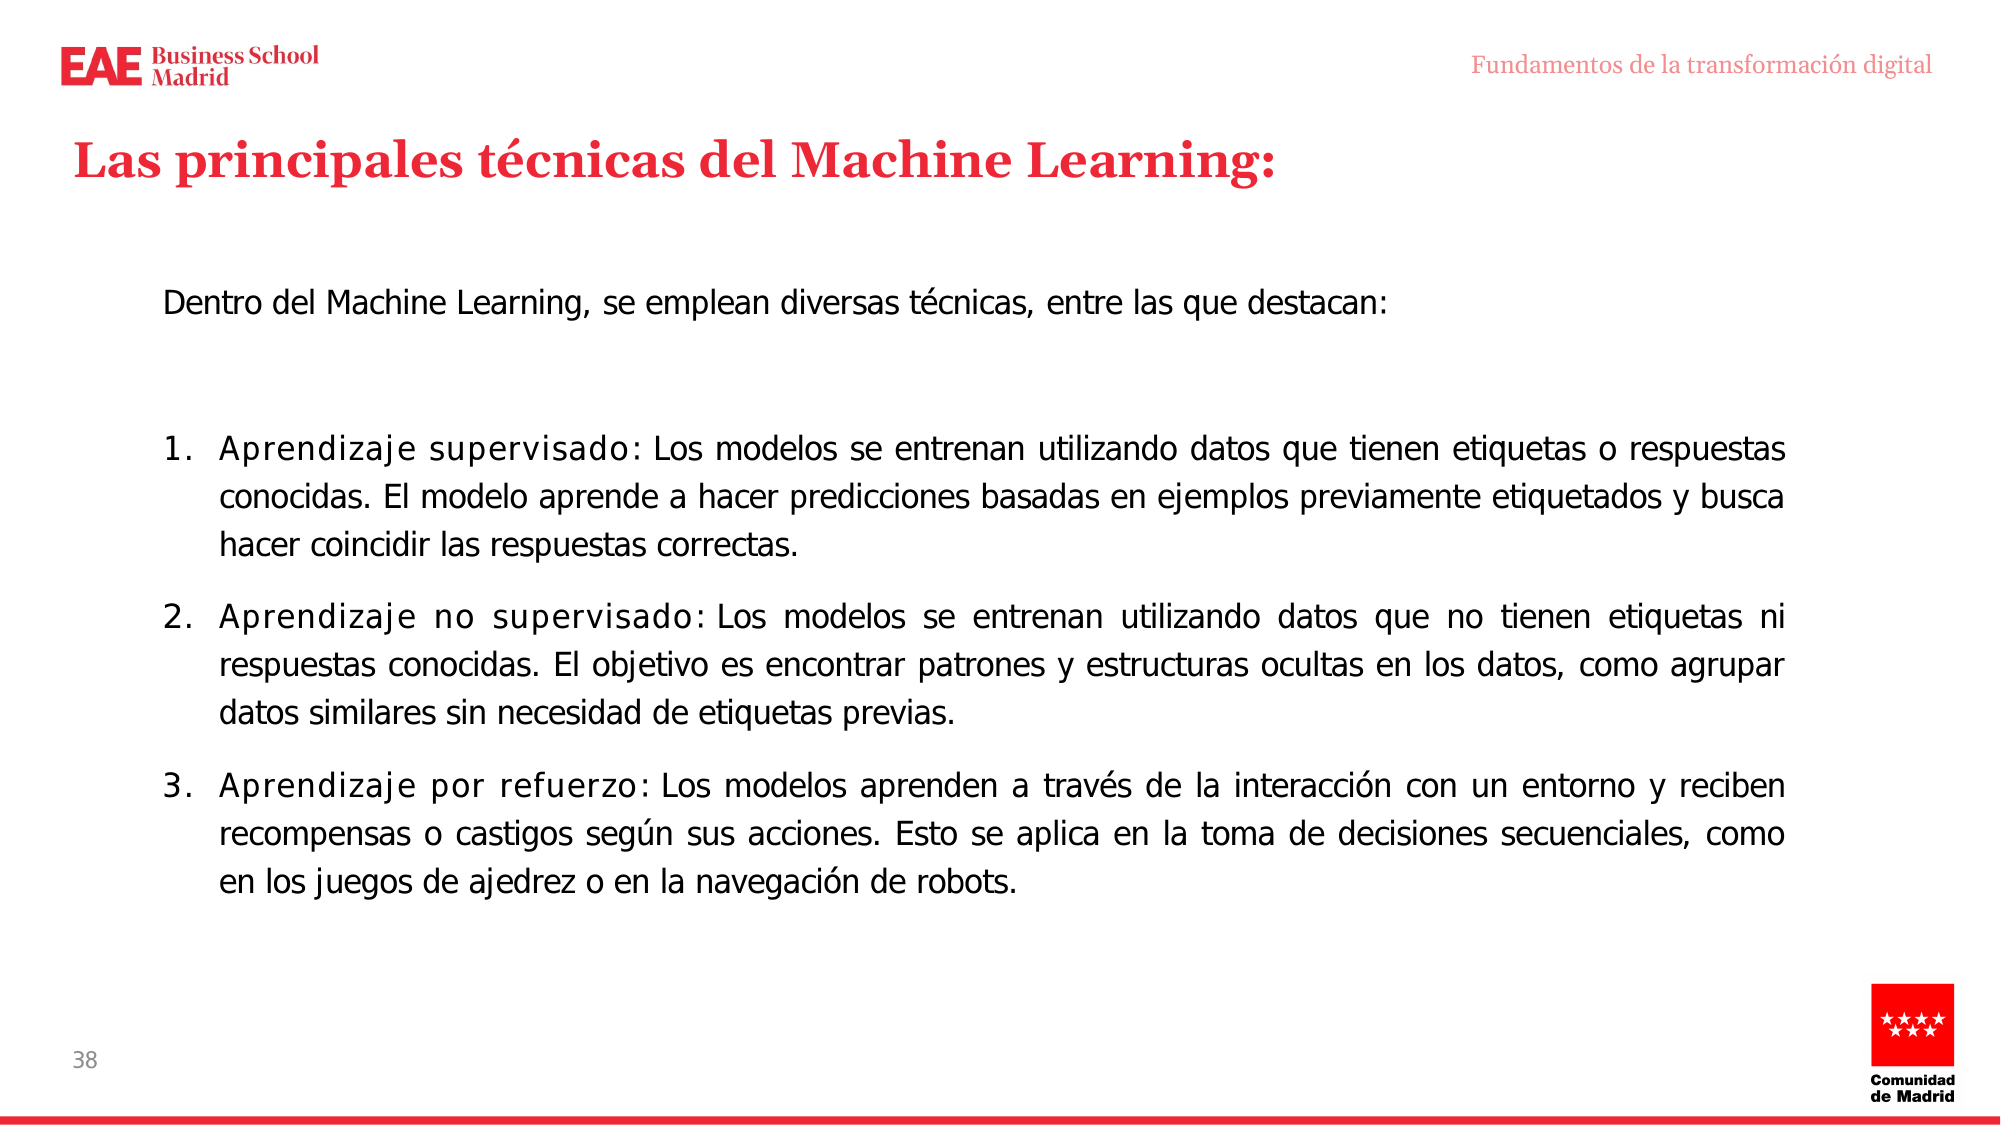

Fundamentos de la transformación digital
# Las principales técnicas del Machine Learning:
Dentro del Machine Learning, se emplean diversas técnicas, entre las que destacan:

Aprendizaje supervisado: Los modelos se entrenan utilizando datos que tienen etiquetas o respuestas conocidas. El modelo aprende a hacer predicciones basadas en ejemplos previamente etiquetados y busca hacer coincidir las respuestas correctas.
Aprendizaje no supervisado: Los modelos se entrenan utilizando datos que no tienen etiquetas ni respuestas conocidas. El objetivo es encontrar patrones y estructuras ocultas en los datos, como agrupar datos similares sin necesidad de etiquetas previas.
Aprendizaje por refuerzo: Los modelos aprenden a través de la interacción con un entorno y reciben recompensas o castigos según sus acciones. Esto se aplica en la toma de decisiones secuenciales, como en los juegos de ajedrez o en la navegación de robots.
38